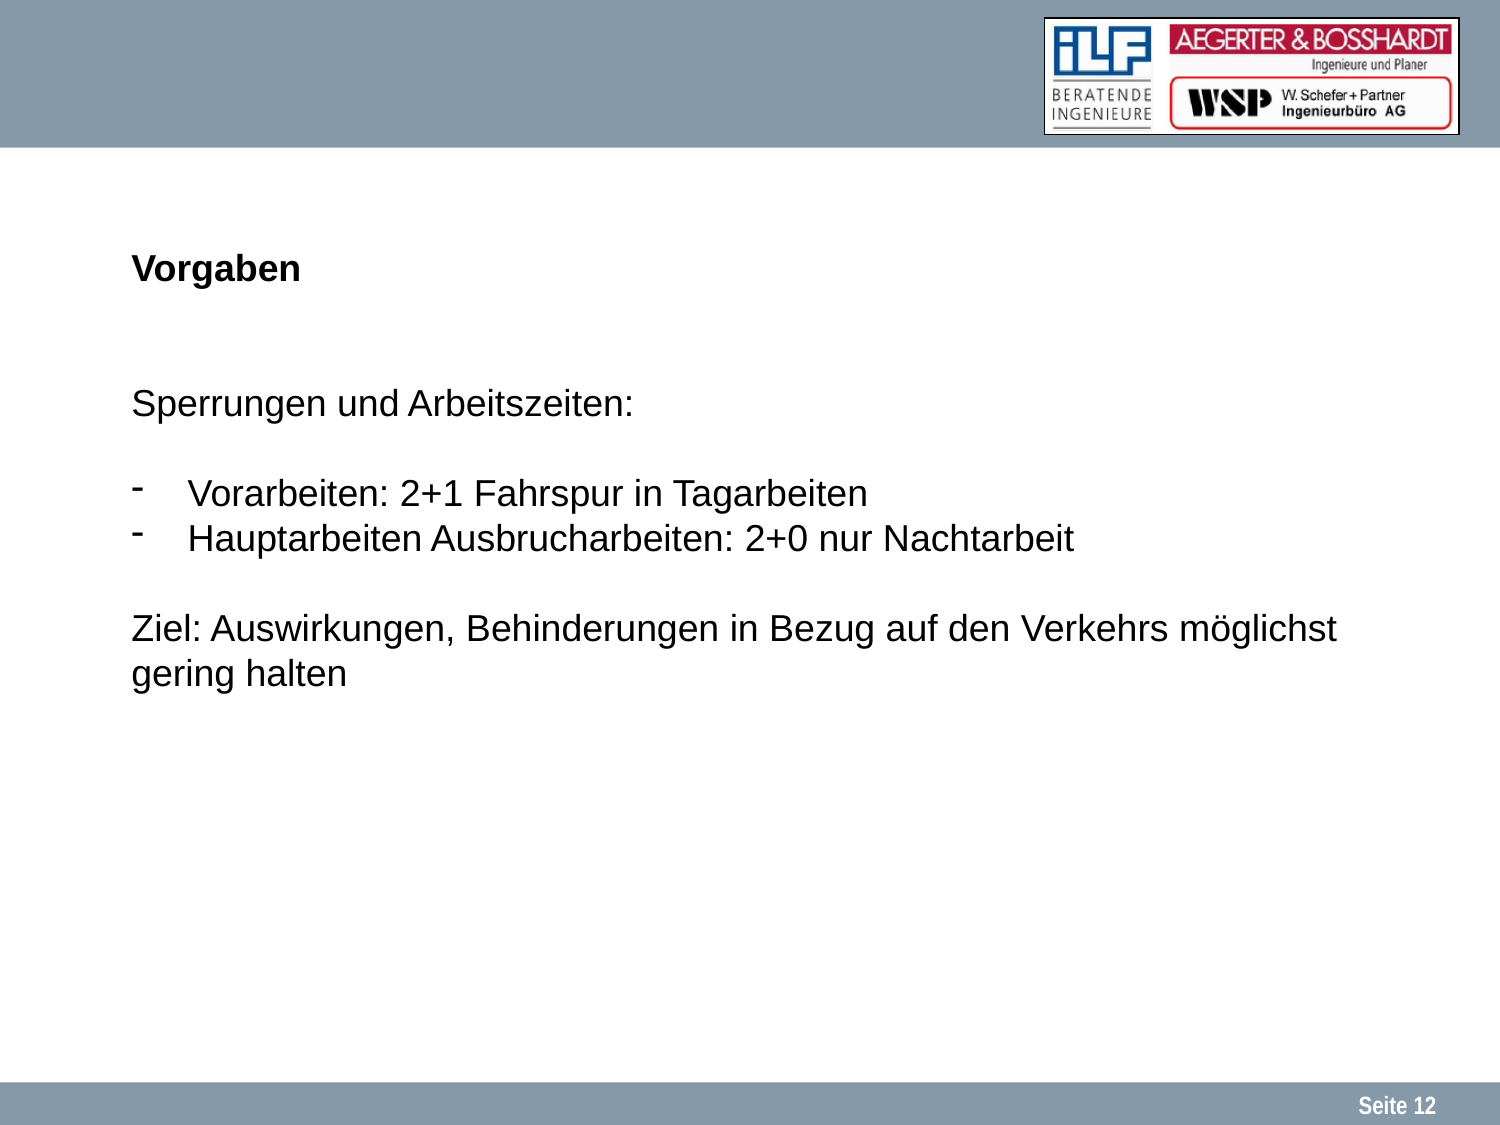

#
Vorgaben

Sperrungen und Arbeitszeiten:

Vorarbeiten: 2+1 Fahrspur in Tagarbeiten
Hauptarbeiten Ausbrucharbeiten: 2+0 nur Nachtarbeit

Ziel: Auswirkungen, Behinderungen in Bezug auf den Verkehrs möglichst gering halten

Seite 12